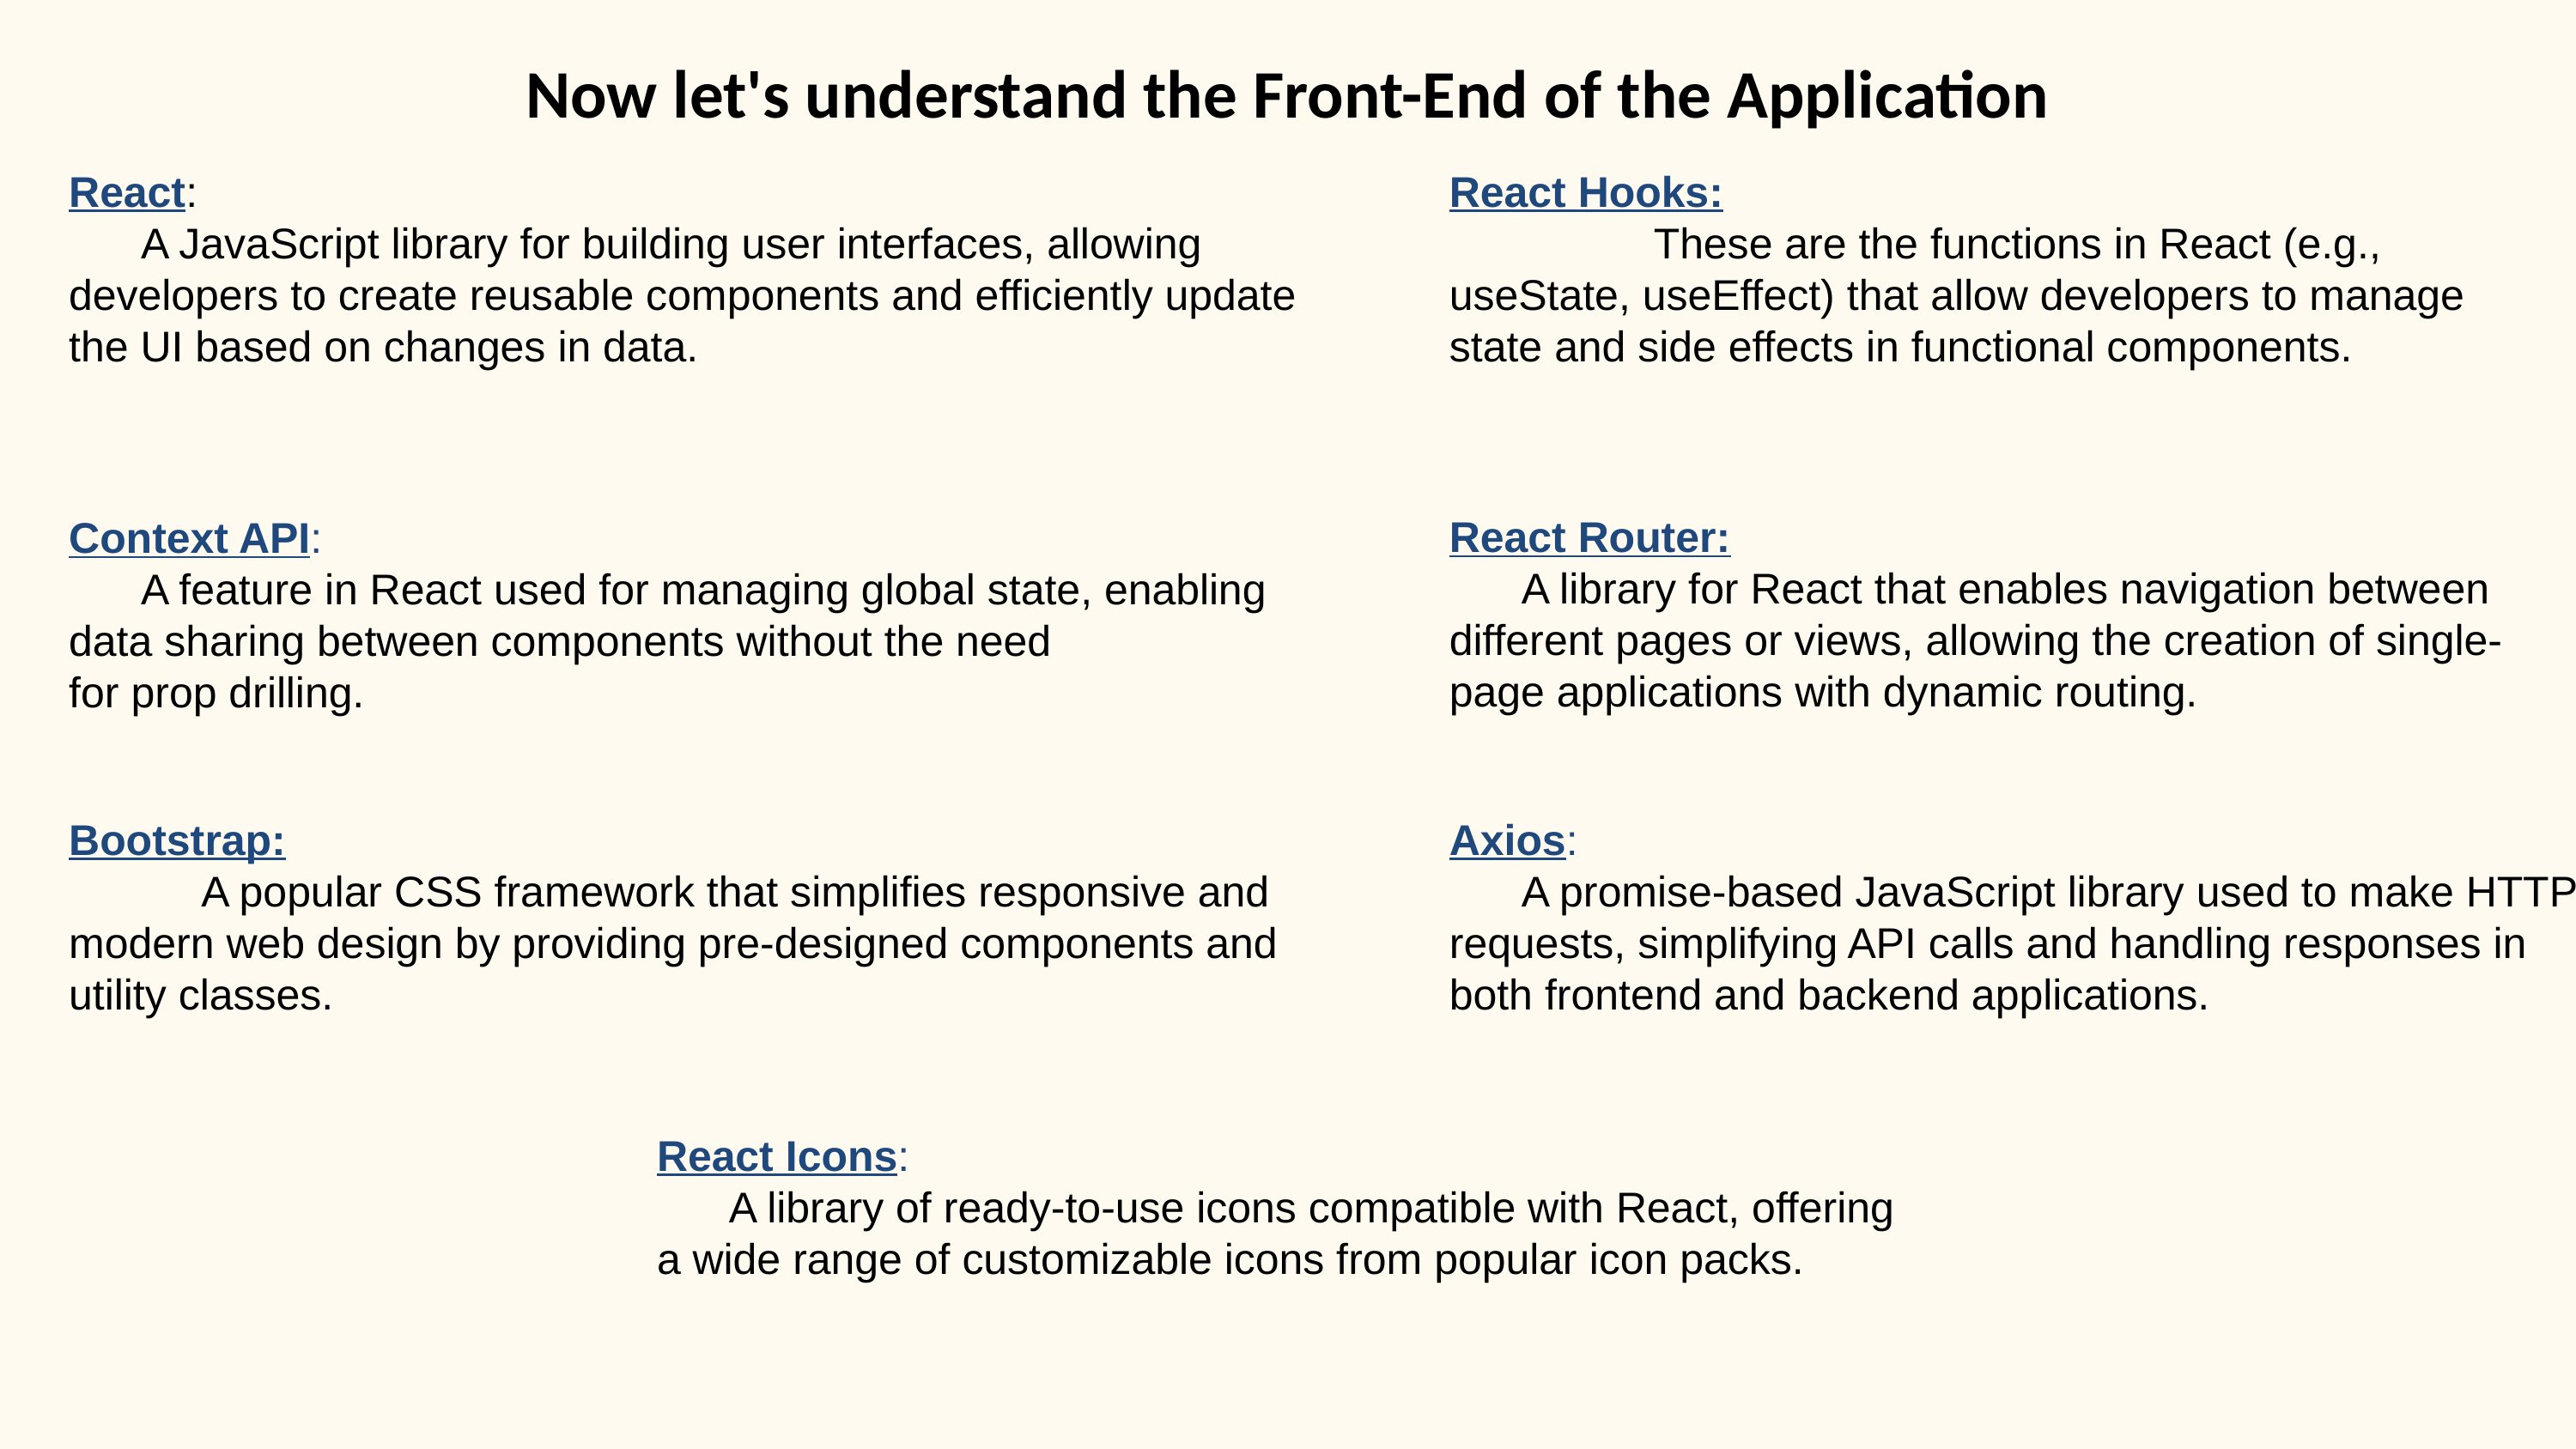

Now let's understand the Front-End of the Application
React:
      A JavaScript library for building user interfaces, allowing developers to create reusable components and efficiently update the UI based on changes in data.
React Hooks:
                 These are the functions in React (e.g., useState, useEffect) that allow developers to manage state and side effects in functional components.
React Router:
      A library for React that enables navigation between different pages or views, allowing the creation of single-page applications with dynamic routing.
Context API:
      A feature in React used for managing global state, enabling data sharing between components without the need for prop drilling.
Bootstrap:
           A popular CSS framework that simplifies responsive and modern web design by providing pre-designed components and utility classes.
Axios:
      A promise-based JavaScript library used to make HTTP requests, simplifying API calls and handling responses in both frontend and backend applications.
React Icons:
      A library of ready-to-use icons compatible with React, offering a wide range of customizable icons from popular icon packs.